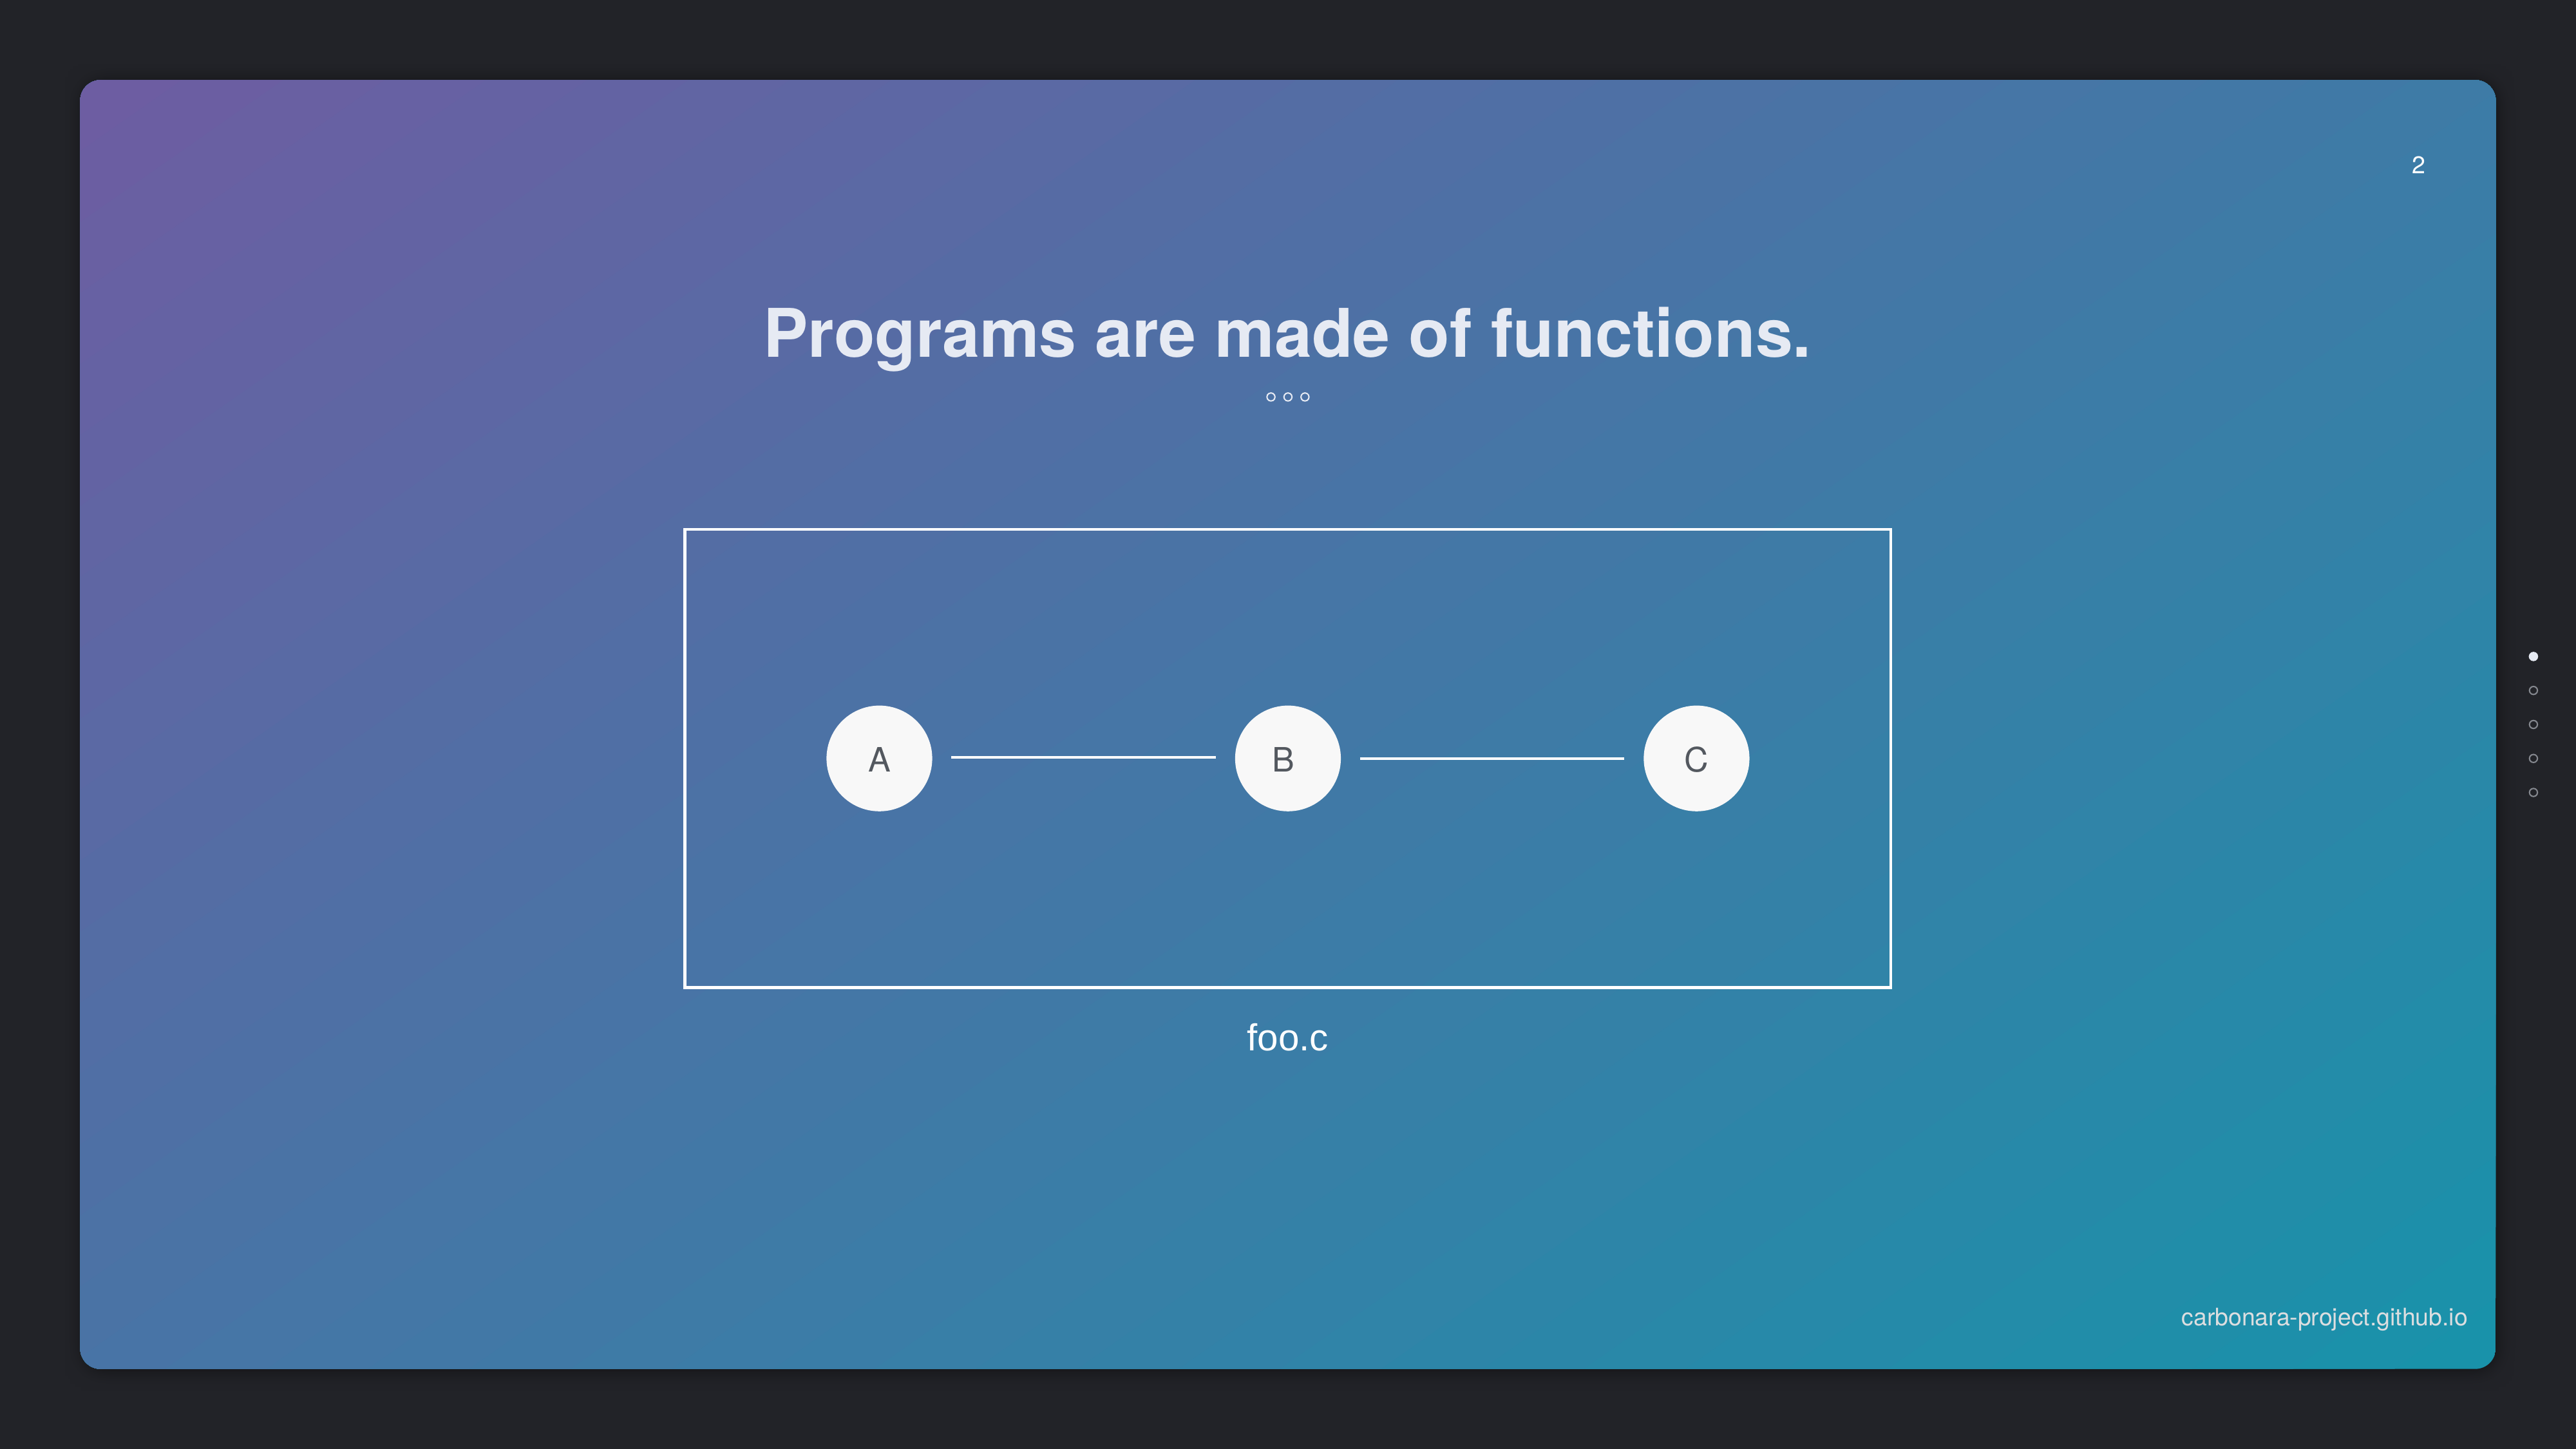

2
Programs are made of functions.

A
B
C

foo.c